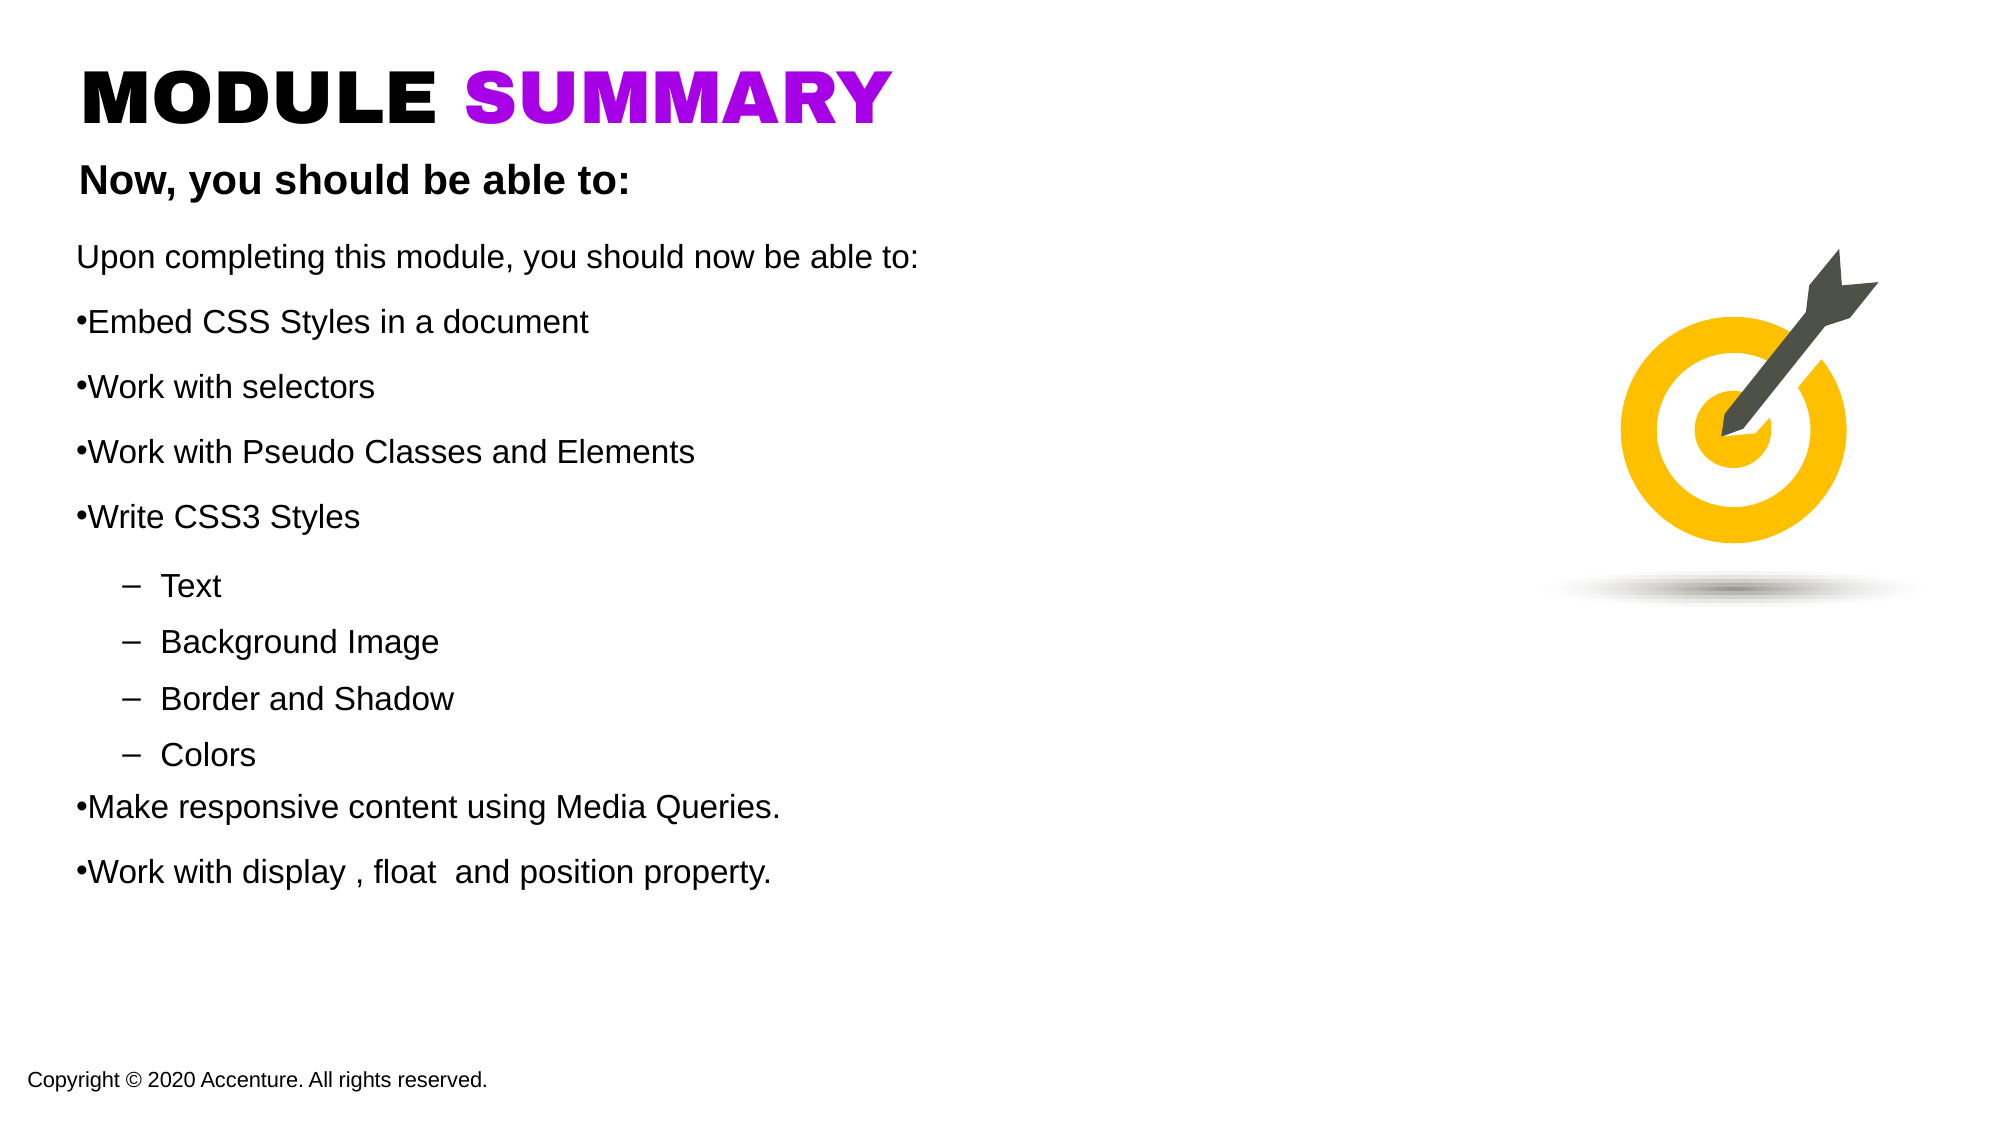

Upon completing this module, you should now be able to:
Embed CSS Styles in a document
Work with selectors
Work with Pseudo Classes and Elements
Write CSS3 Styles
Text
Background Image
Border and Shadow
Colors
Make responsive content using Media Queries.
Work with display , float  and position property.